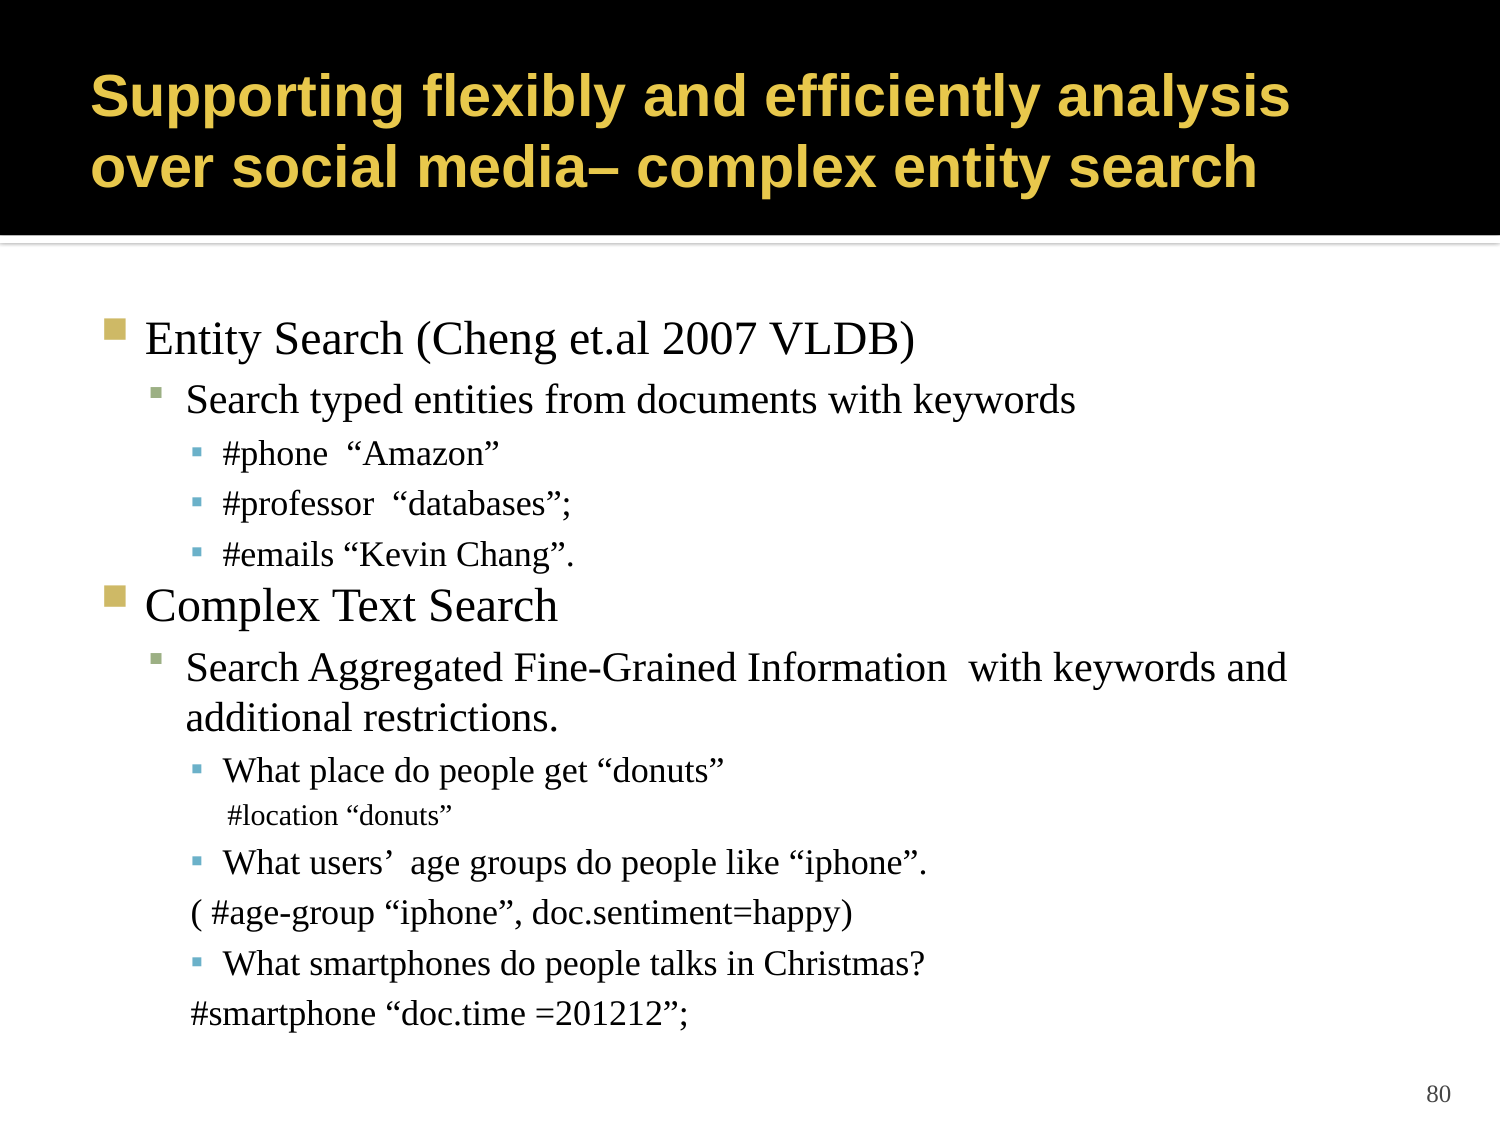

# Supporting flexibly and efficiently analysis over social media– complex entity search
Entity Search (Cheng et.al 2007 VLDB)
Search typed entities from documents with keywords
#phone  “Amazon”
#professor  “databases”;
#emails “Kevin Chang”.
Complex Text Search
Search Aggregated Fine-Grained Information  with keywords and additional restrictions.
What place do people get “donuts”
#location “donuts”
What users’  age groups do people like “iphone”.
	( #age-group “iphone”, doc.sentiment=happy)
What smartphones do people talks in Christmas?
	#smartphone “doc.time =201212”;
80